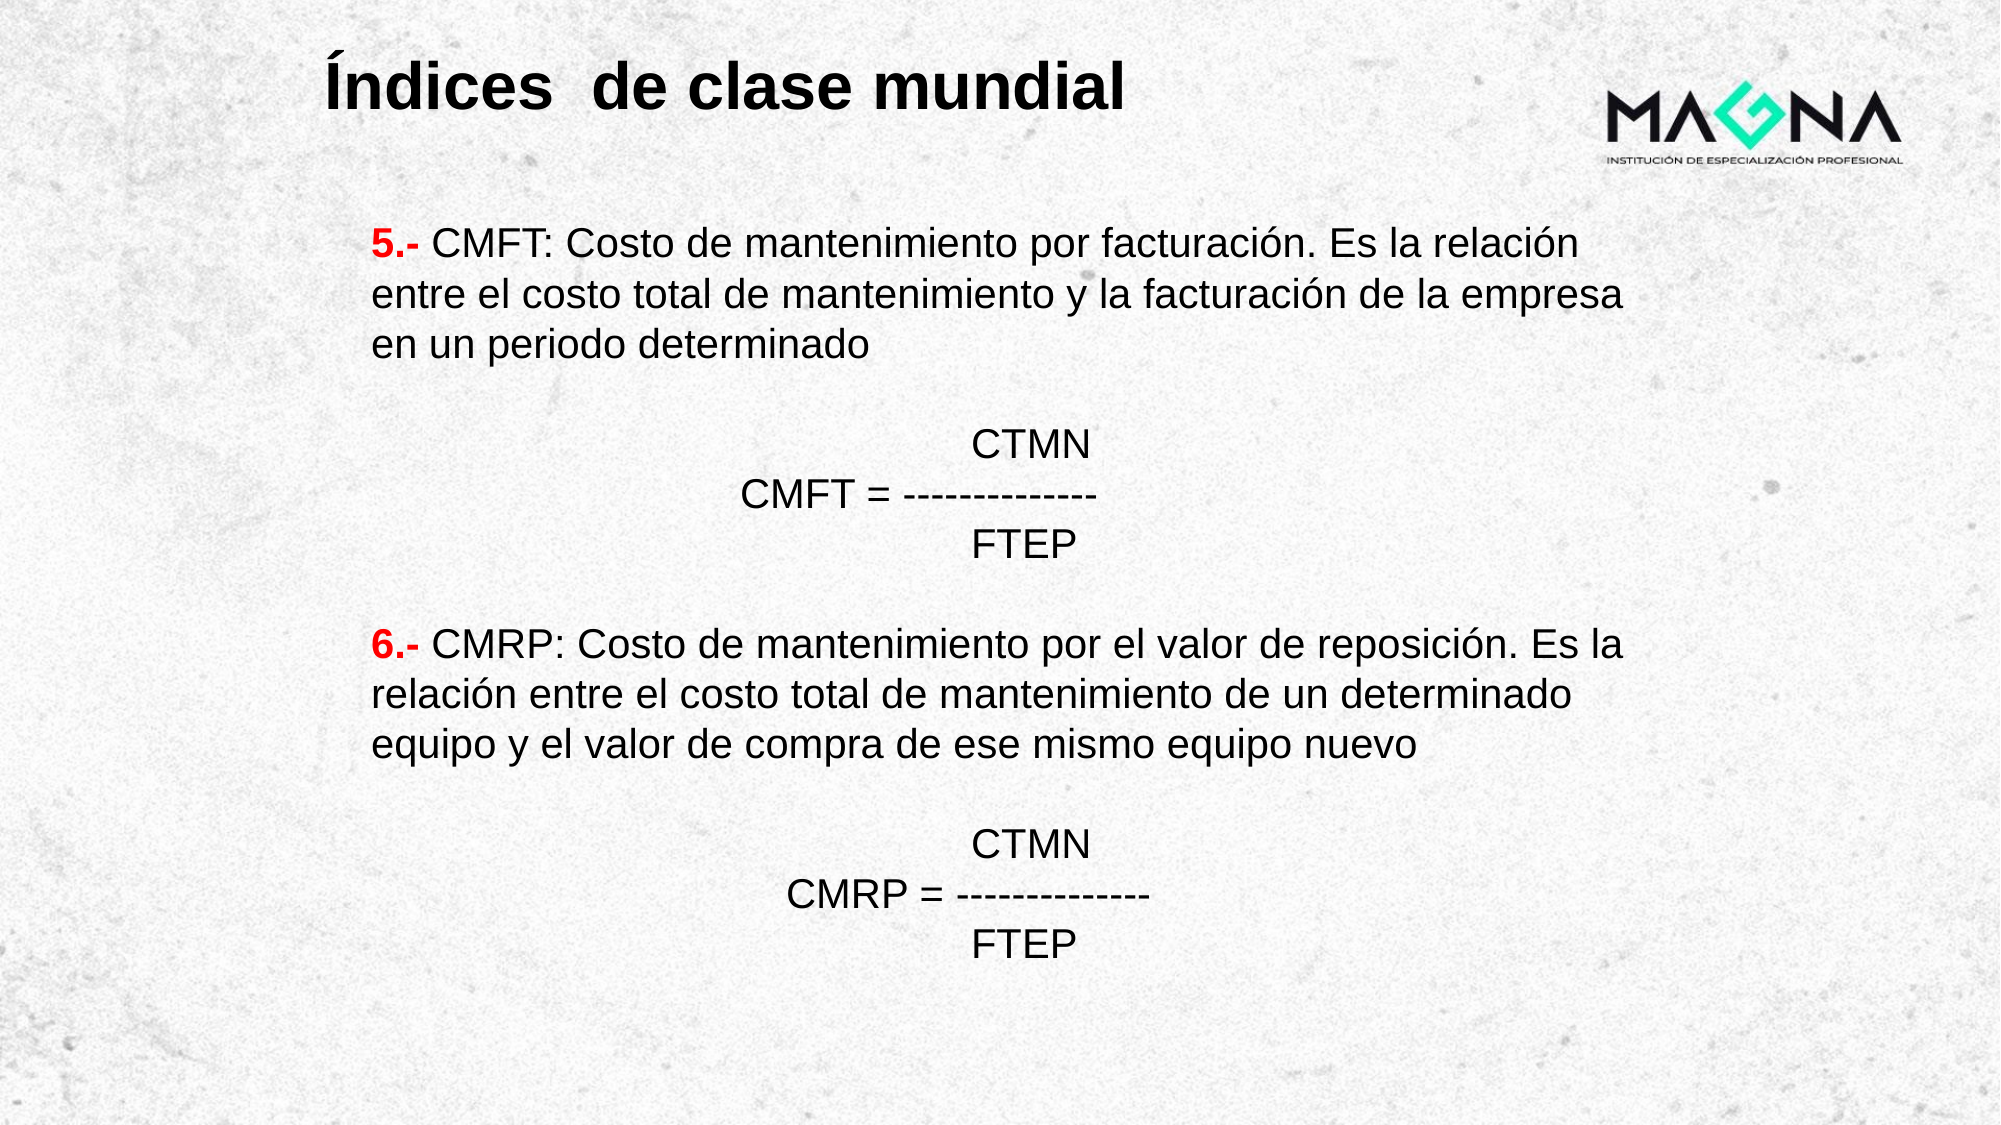

# Índices  de clase mundial

5.- CMFT: Costo de mantenimiento por facturación. Es la relación entre el costo total de mantenimiento y la facturación de la empresa en un periodo determinado

				CTMN
		      CMFT = --------------
				FTEP

6.- CMRP: Costo de mantenimiento por el valor de reposición. Es la relación entre el costo total de mantenimiento de un determinado equipo y el valor de compra de ese mismo equipo nuevo

				CTMN
		          CMRP = --------------
				FTEP